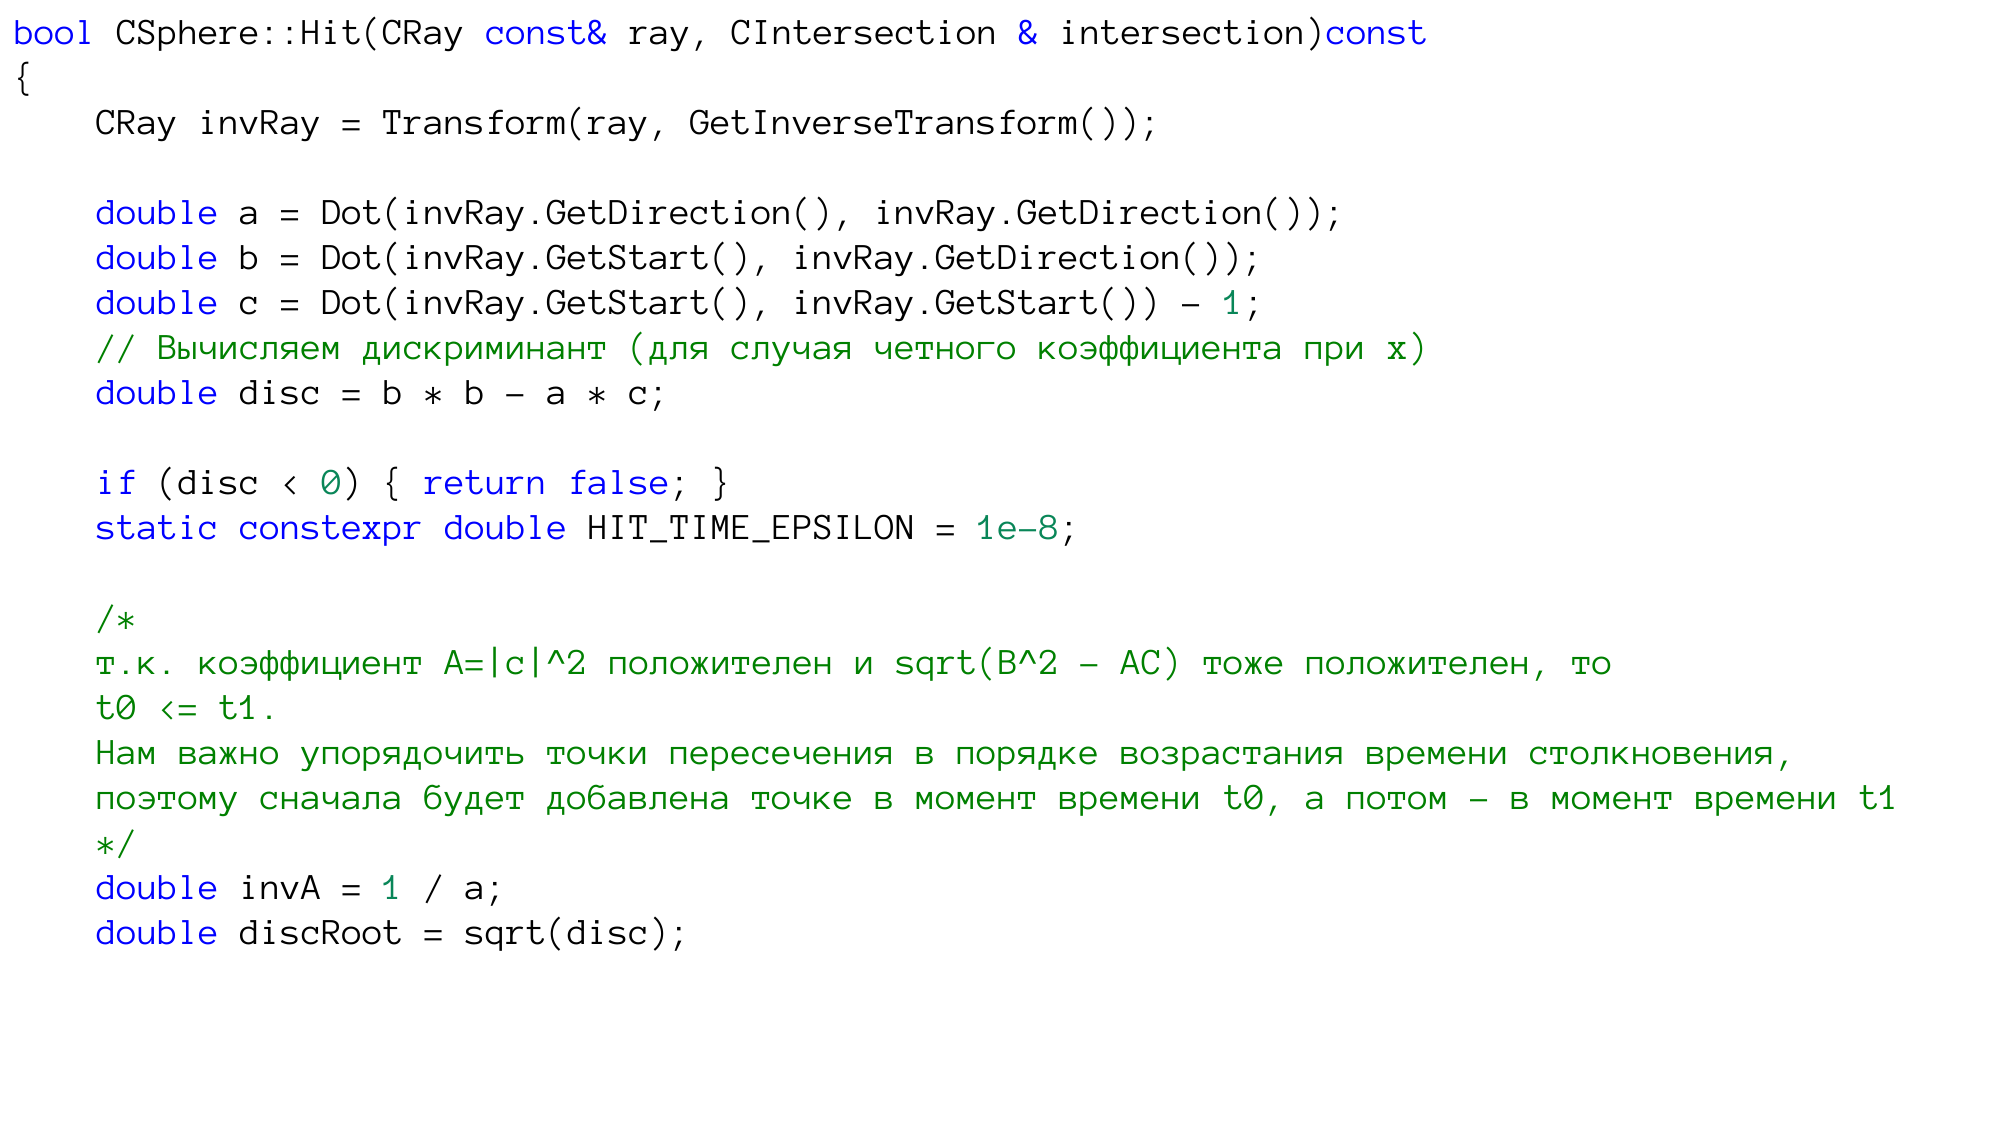

bool CSphere::Hit(CRay const& ray, CIntersection & intersection)const
{
    CRay invRay = Transform(ray, GetInverseTransform());
    double a = Dot(invRay.GetDirection(), invRay.GetDirection());
    double b = Dot(invRay.GetStart(), invRay.GetDirection());
    double c = Dot(invRay.GetStart(), invRay.GetStart()) - 1;
    // Вычисляем дискриминант (для случая четного коэффициента при x)
    double disc = b * b - a * c;
    if (disc < 0) { return false; }
    static constexpr double HIT_TIME_EPSILON = 1e-8;
    /*
    т.к. коэффициент A=|c|^2 положителен и sqrt(B^2 - AC) тоже положителен, то
    t0 <= t1.
    Нам важно упорядочить точки пересечения в порядке возрастания времени столкновения,
    поэтому сначала будет добавлена точке в момент времени t0, а потом - в момент времени t1
    */
    double invA = 1 / a;
    double discRoot = sqrt(disc);